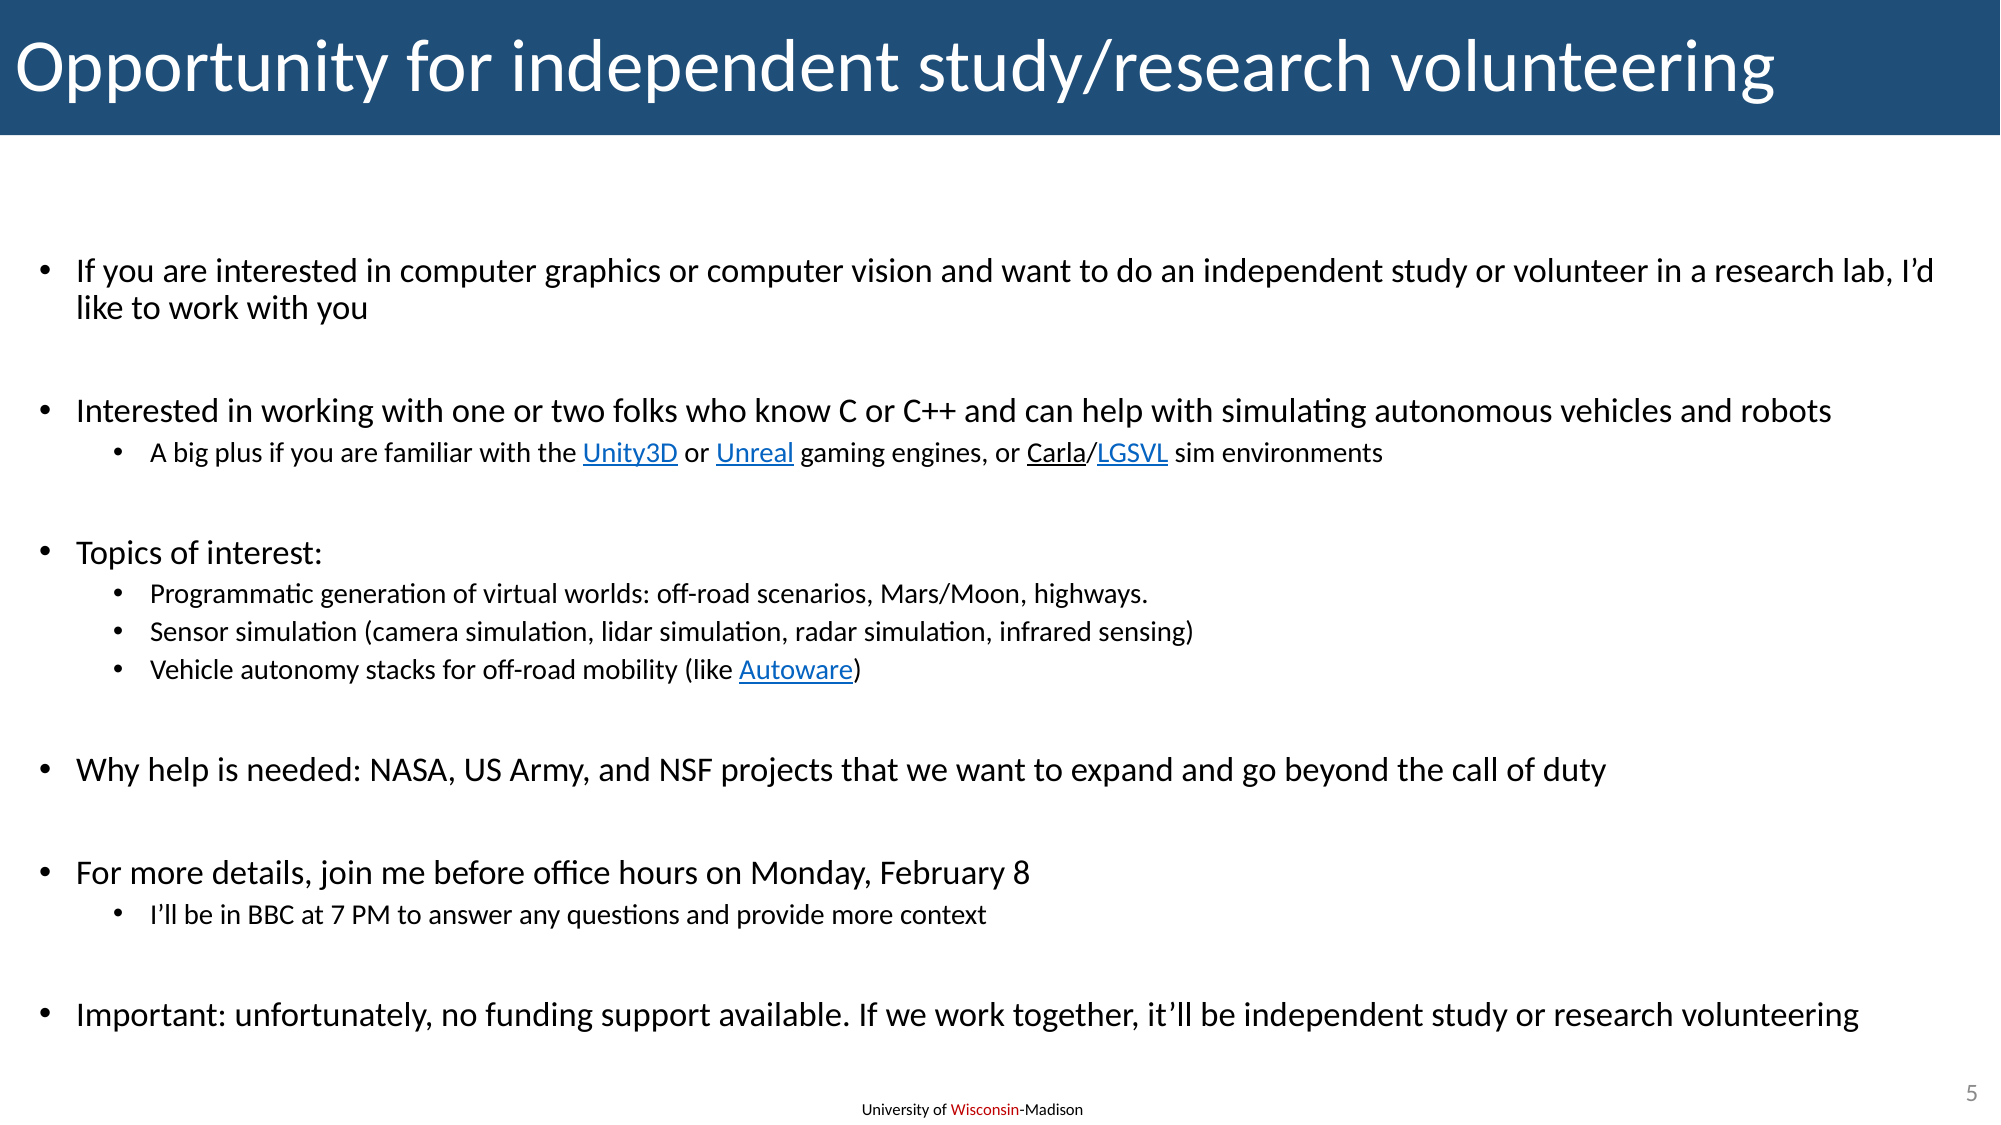

# Opportunity for independent study/research volunteering
If you are interested in computer graphics or computer vision and want to do an independent study or volunteer in a research lab, I’d like to work with you

Interested in working with one or two folks who know C or C++ and can help with simulating autonomous vehicles and robots
A big plus if you are familiar with the Unity3D or Unreal gaming engines, or Carla/LGSVL sim environments

Topics of interest:
Programmatic generation of virtual worlds: off-road scenarios, Mars/Moon, highways.
Sensor simulation (camera simulation, lidar simulation, radar simulation, infrared sensing)
Vehicle autonomy stacks for off-road mobility (like Autoware)

Why help is needed: NASA, US Army, and NSF projects that we want to expand and go beyond the call of duty

For more details, join me before office hours on Monday, February 8
I’ll be in BBC at 7 PM to answer any questions and provide more context

Important: unfortunately, no funding support available. If we work together, it’ll be independent study or research volunteering
5